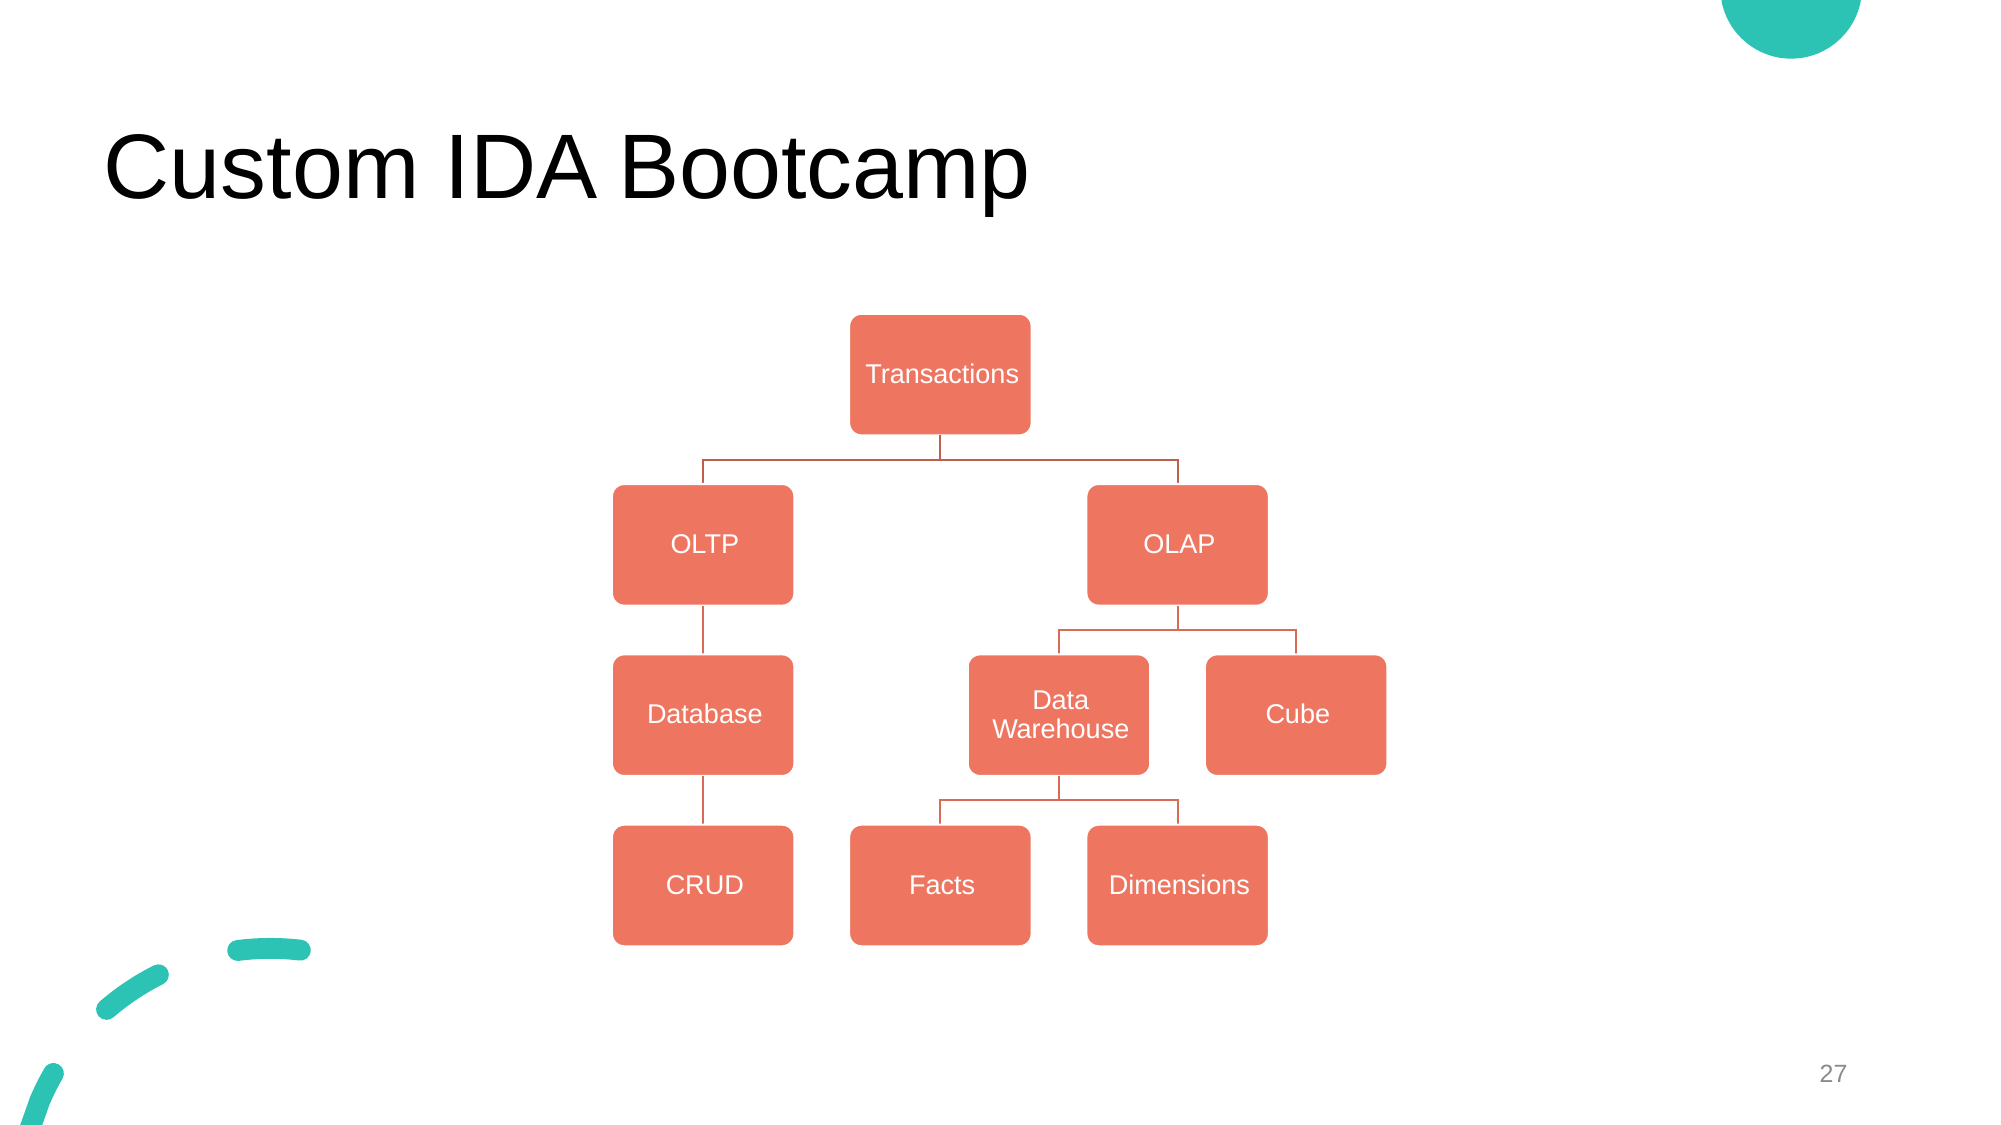

# Custom IDA Bootcamp
Transactions
OLTP
Database
CRUD
OLAP
Data Warehouse
Facts
Dimensions
Cube
27